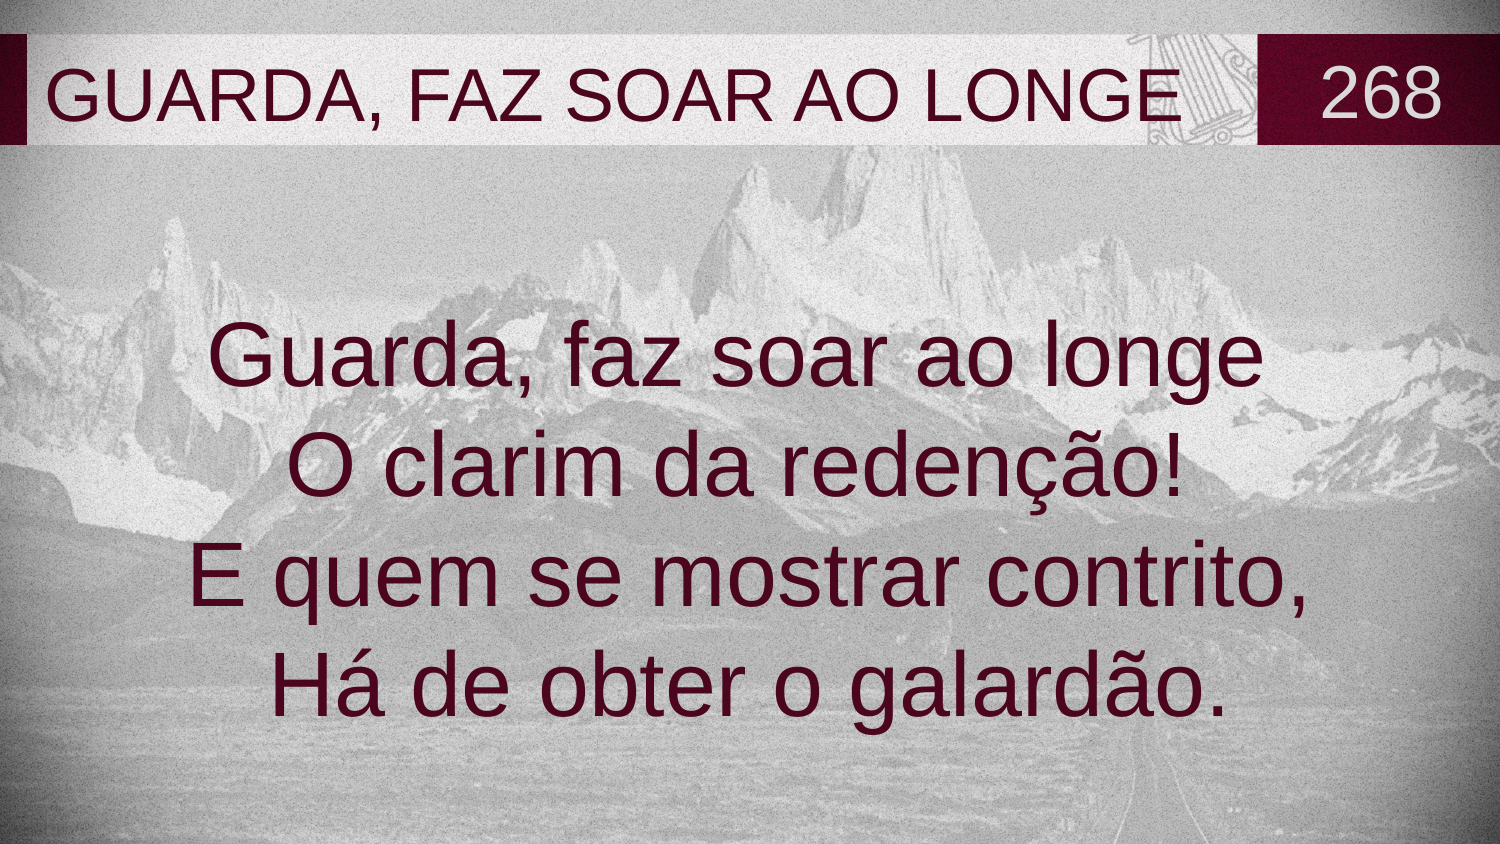

# GUARDA, FAZ SOAR AO LONGE
268
Guarda, faz soar ao longe
O clarim da redenção!
E quem se mostrar contrito,
Há de obter o galardão.